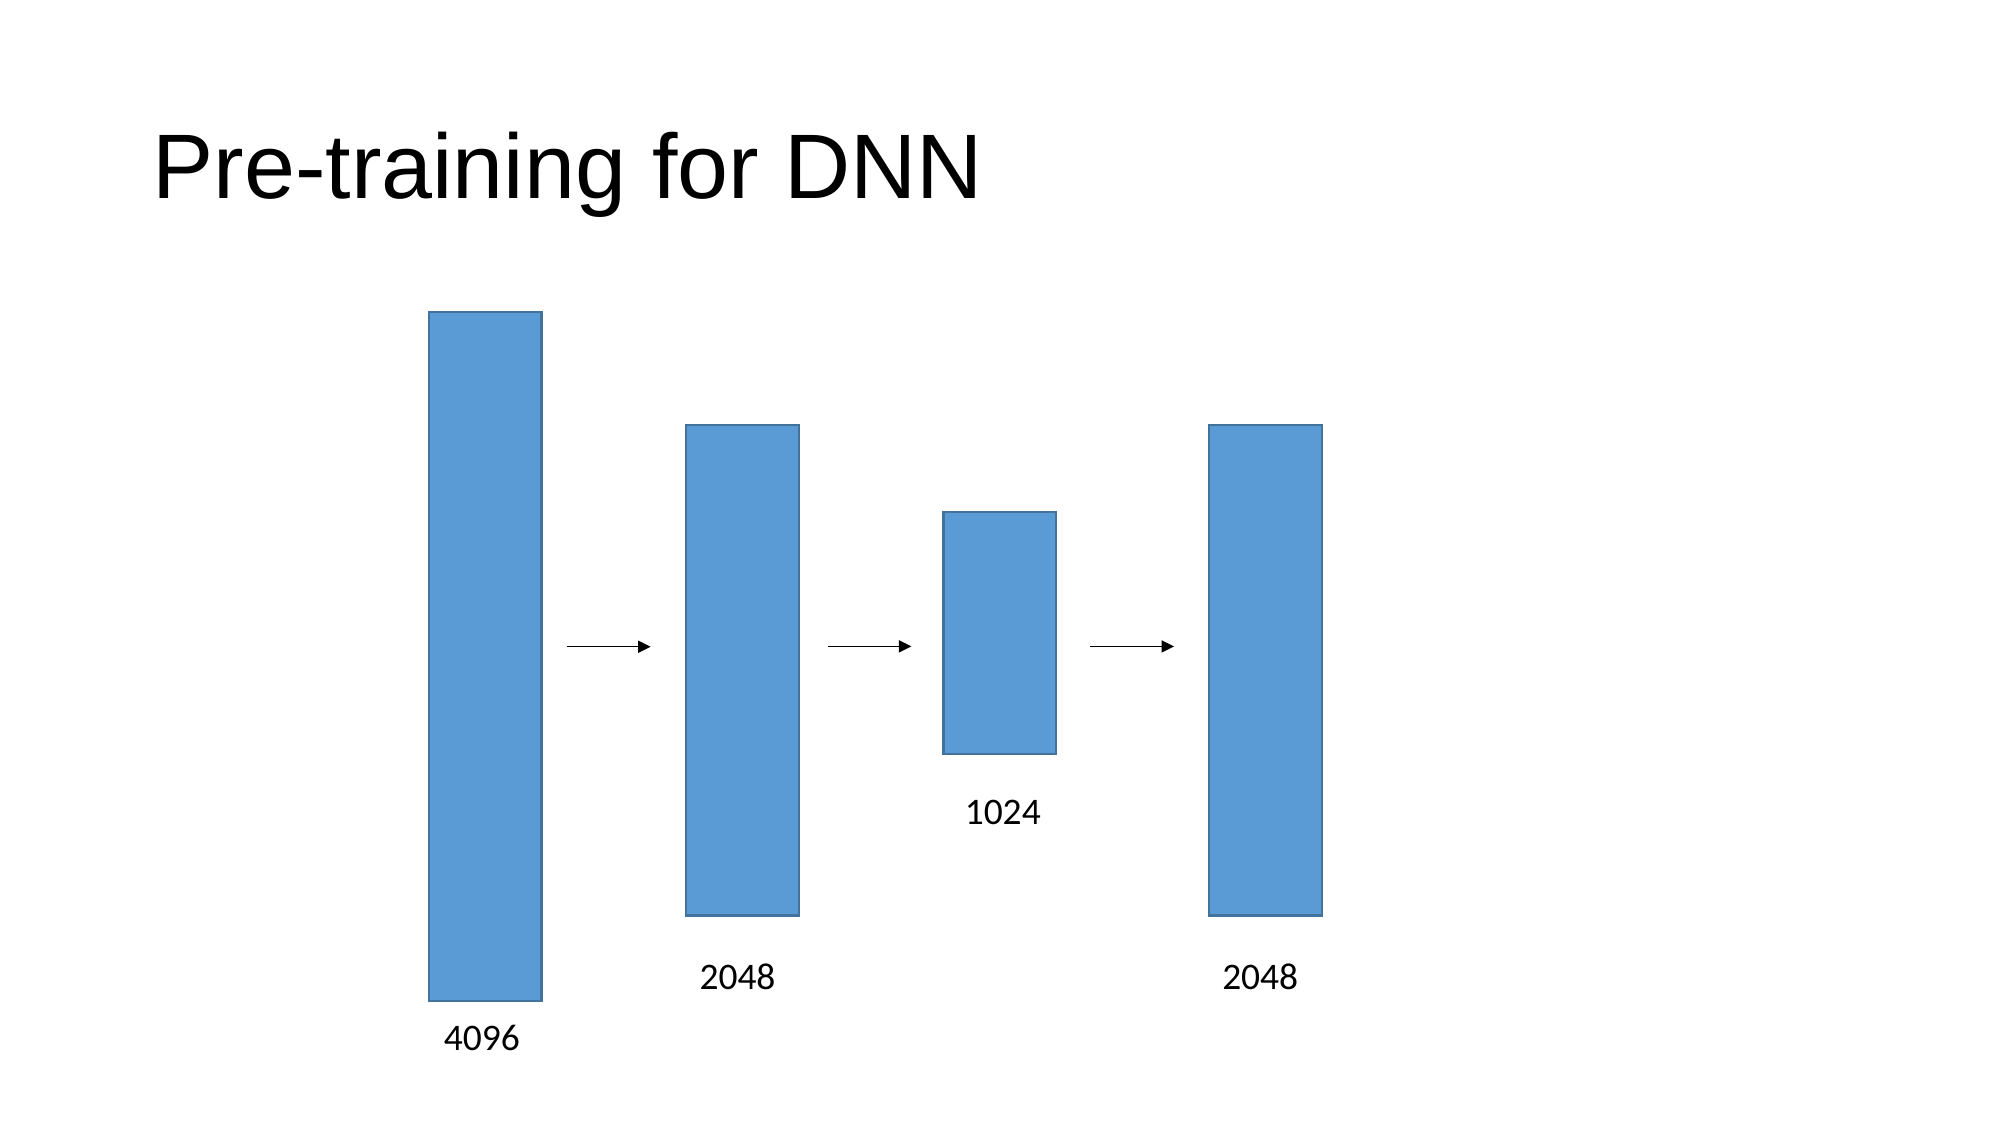

# Pre-training for DNN

1024
2048
2048
4096